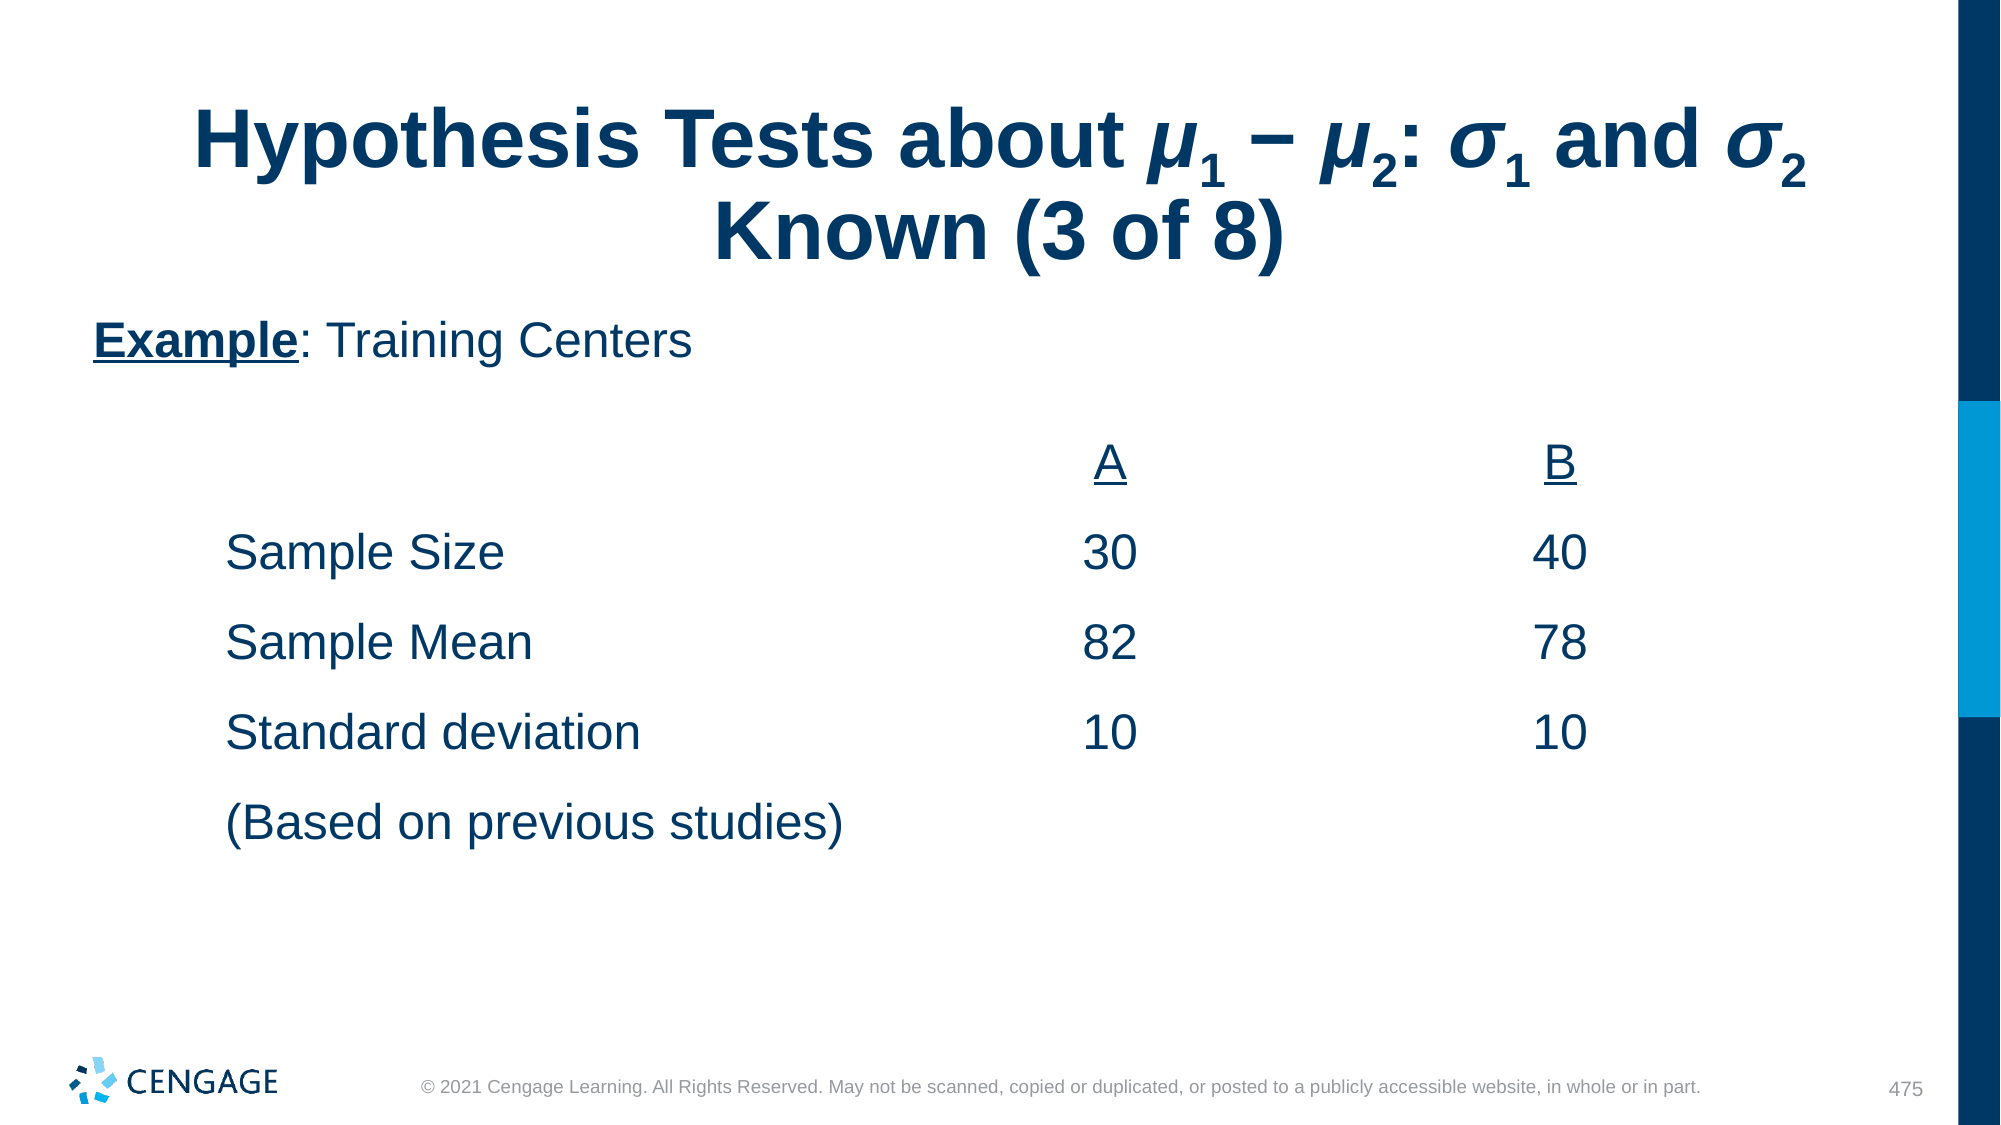

# Hypothesis Tests about μ1 − μ2: σ1 and σ2 Known (3 of 8)
Example: Training Centers
|  | A | B |
| --- | --- | --- |
| Sample Size | 30 | 40 |
| Sample Mean | 82 | 78 |
| Standard deviation | 10 | 10 |
| (Based on previous studies) |  |  |